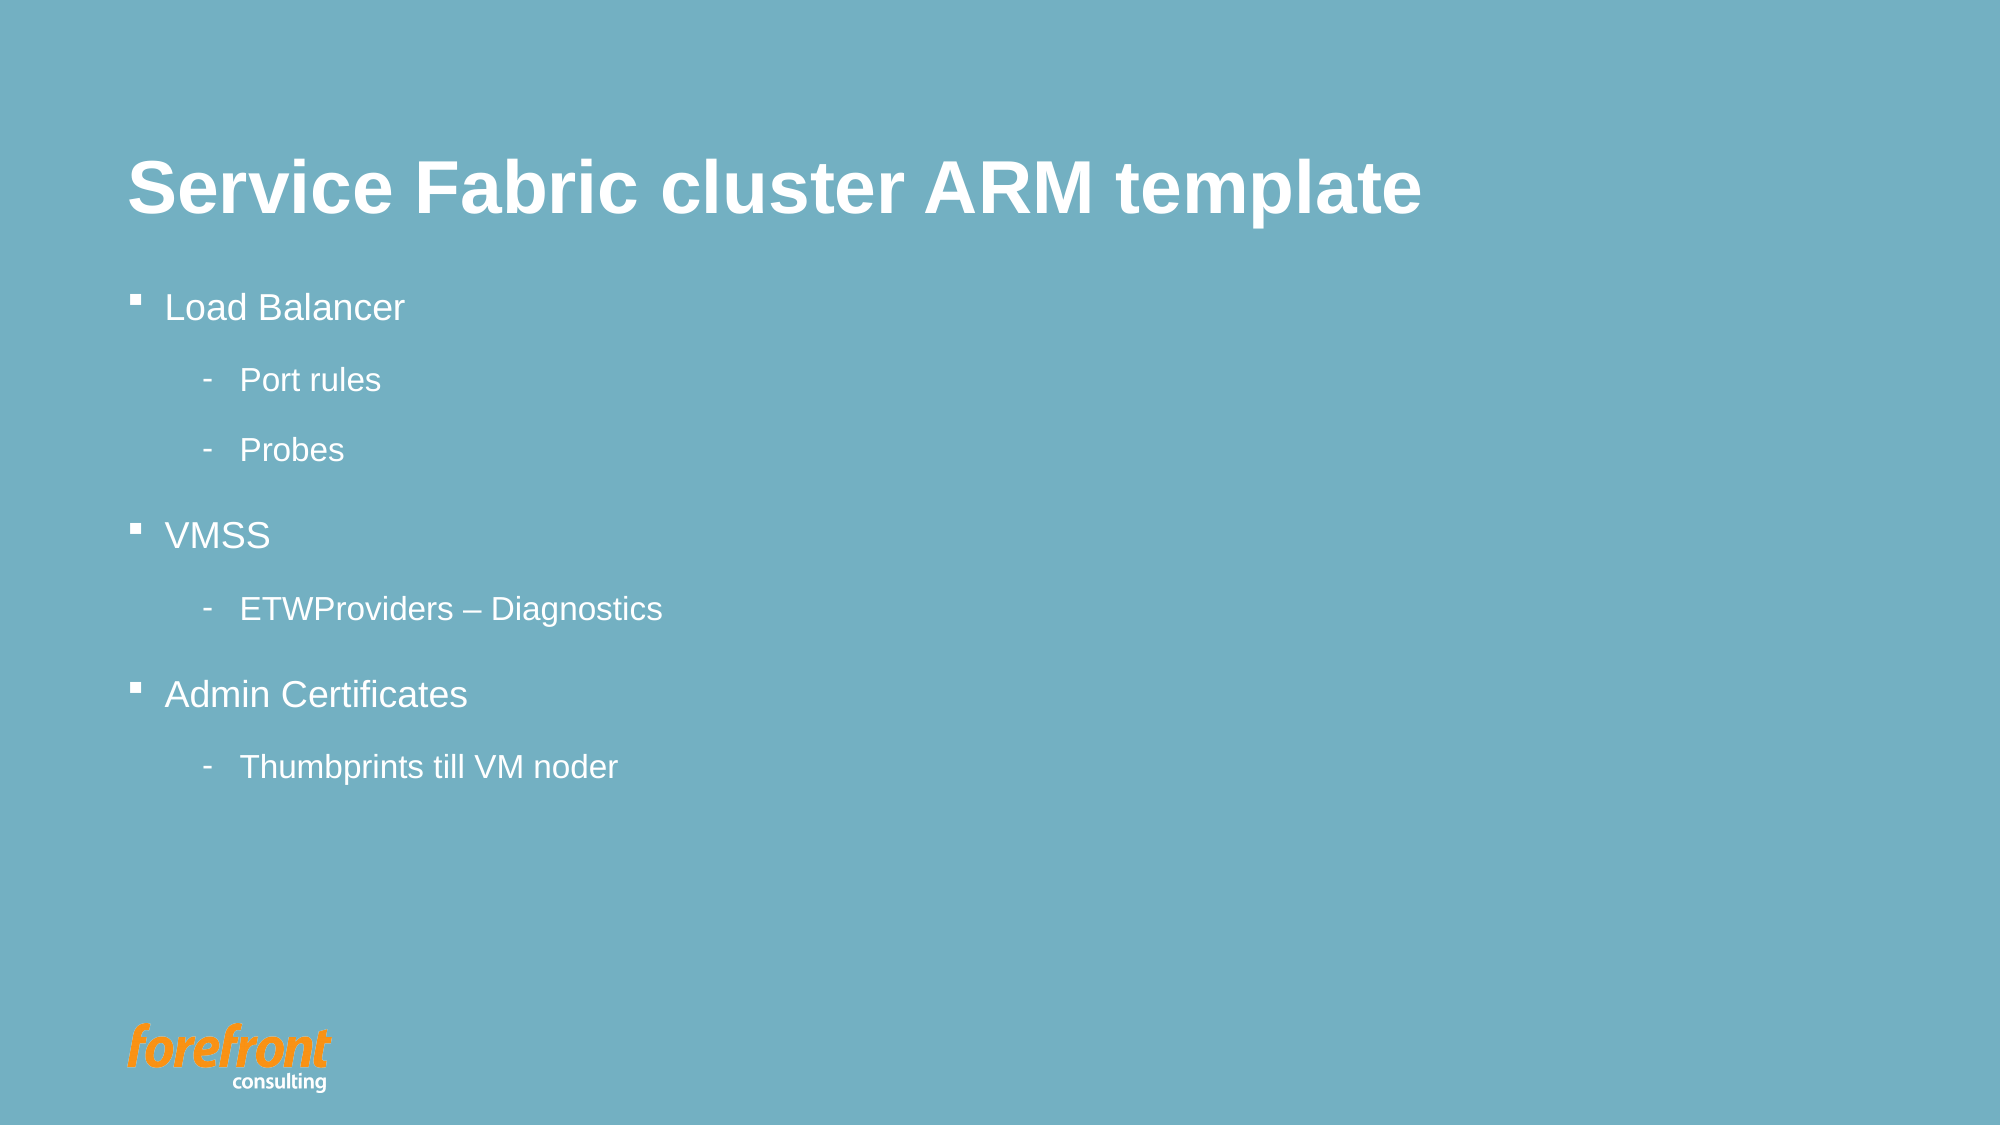

# Service Fabric cluster ARM template
Load Balancer
Port rules
Probes
VMSS
ETWProviders – Diagnostics
Admin Certificates
Thumbprints till VM noder